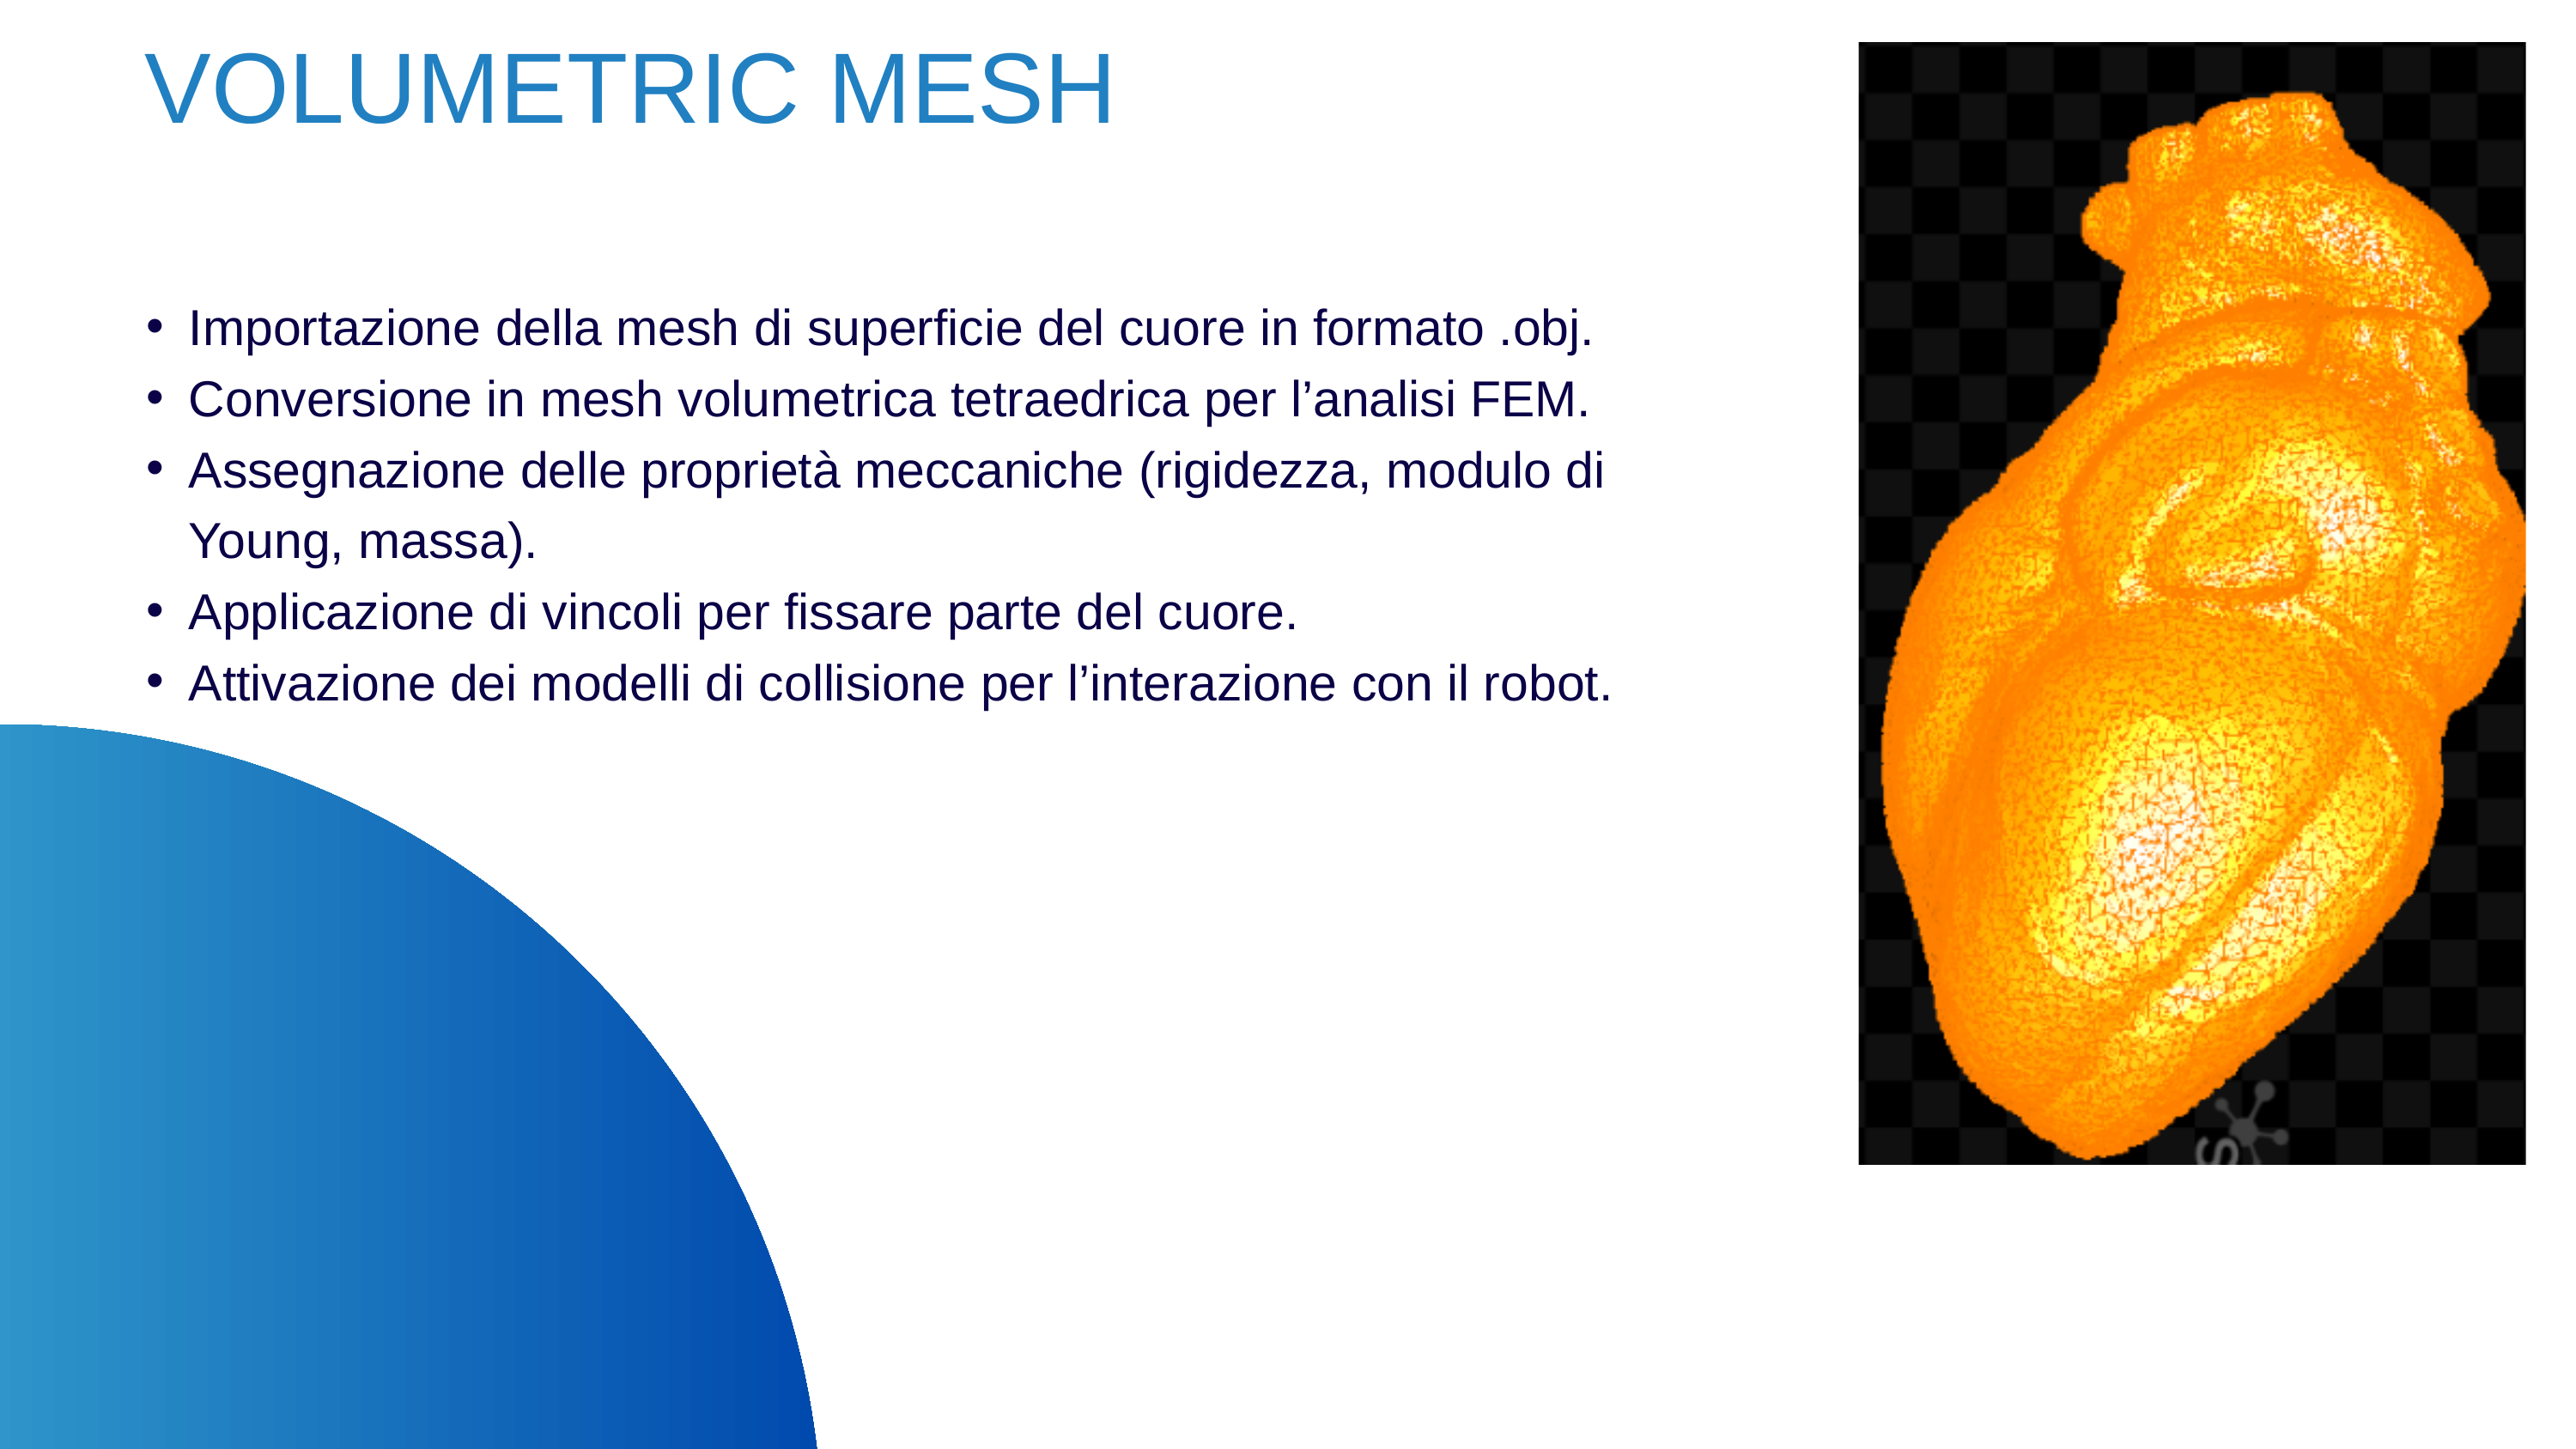

VOLUMETRIC MESH
Importazione della mesh di superficie del cuore in formato .obj.
Conversione in mesh volumetrica tetraedrica per l’analisi FEM.
Assegnazione delle proprietà meccaniche (rigidezza, modulo di Young, massa).
Applicazione di vincoli per fissare parte del cuore.
Attivazione dei modelli di collisione per l’interazione con il robot.